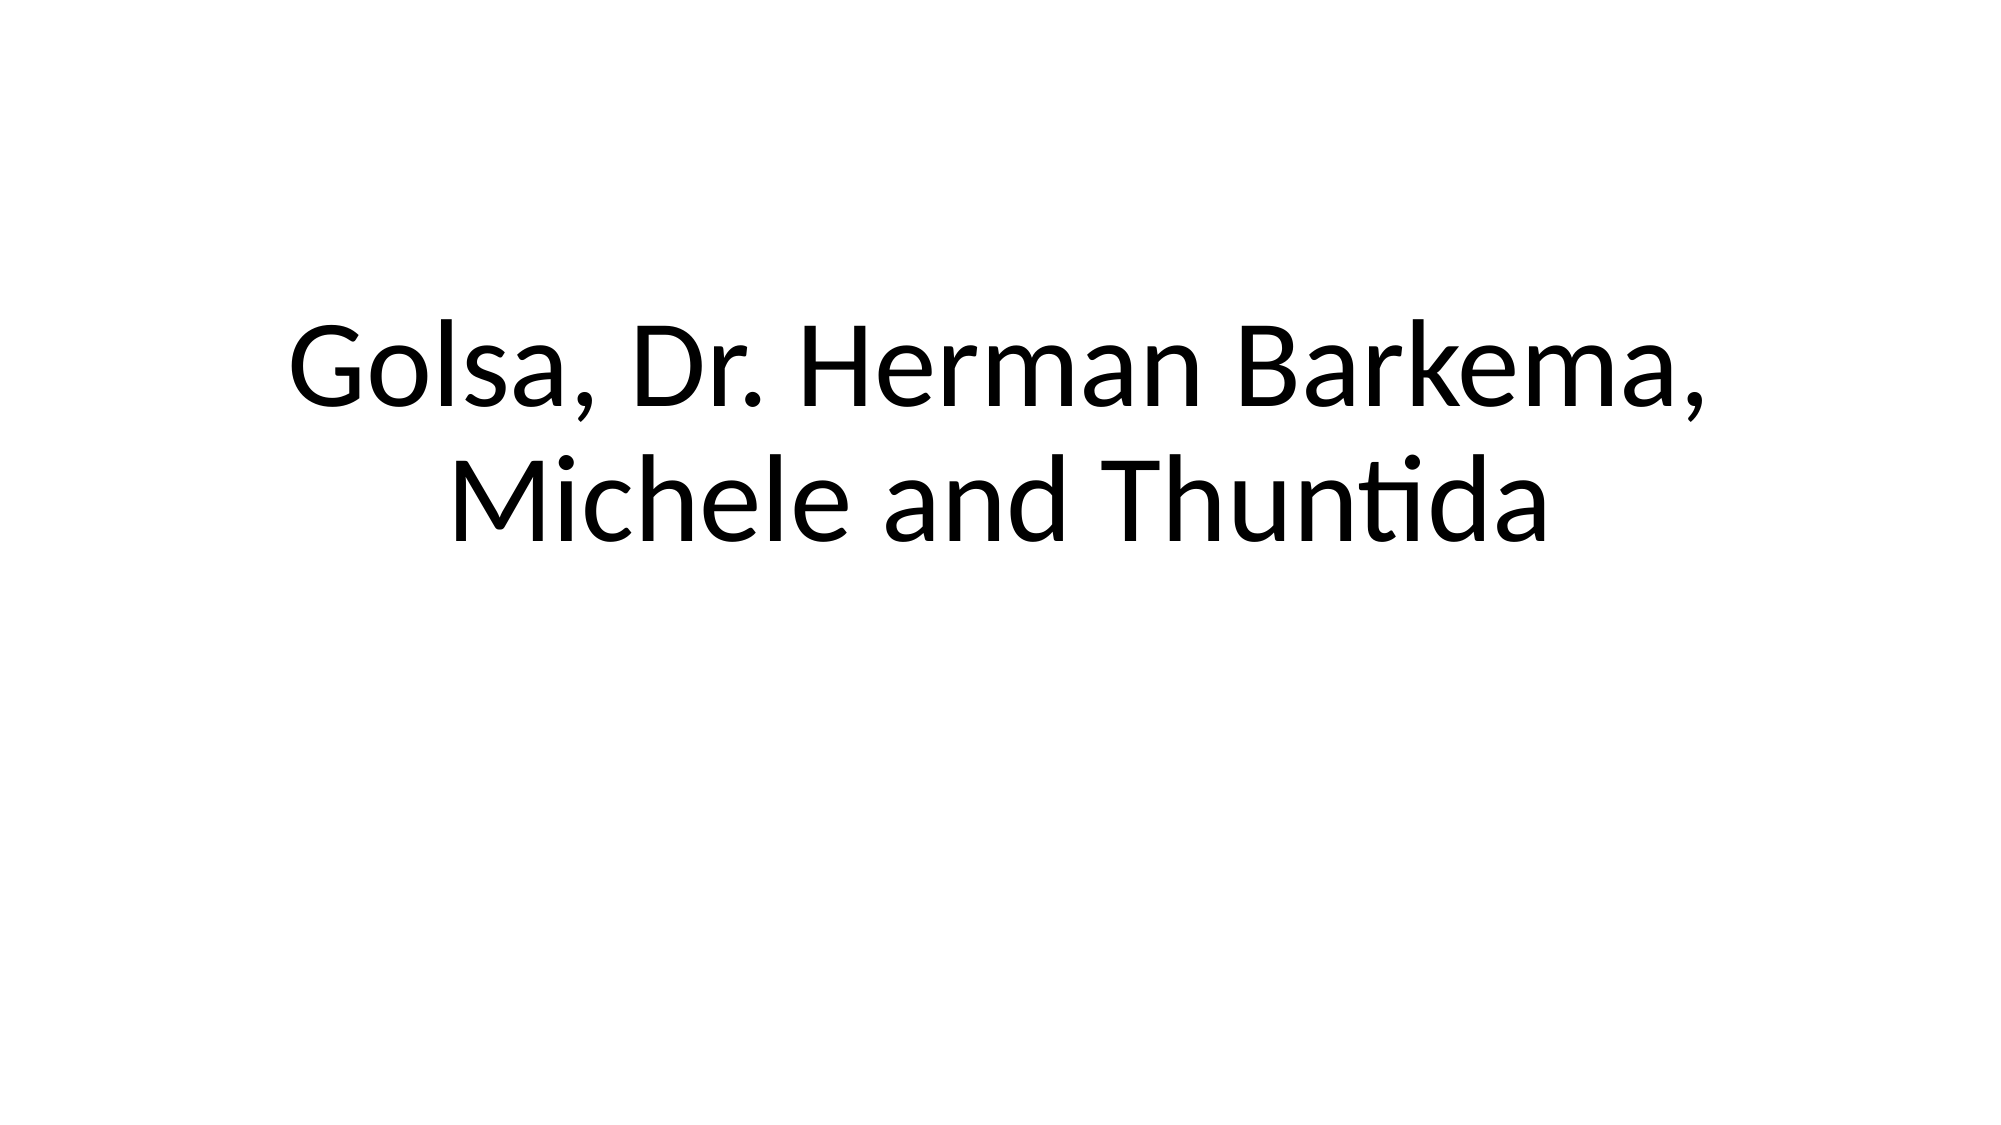

# Golsa, Dr. Herman Barkema, Michele and Thuntida